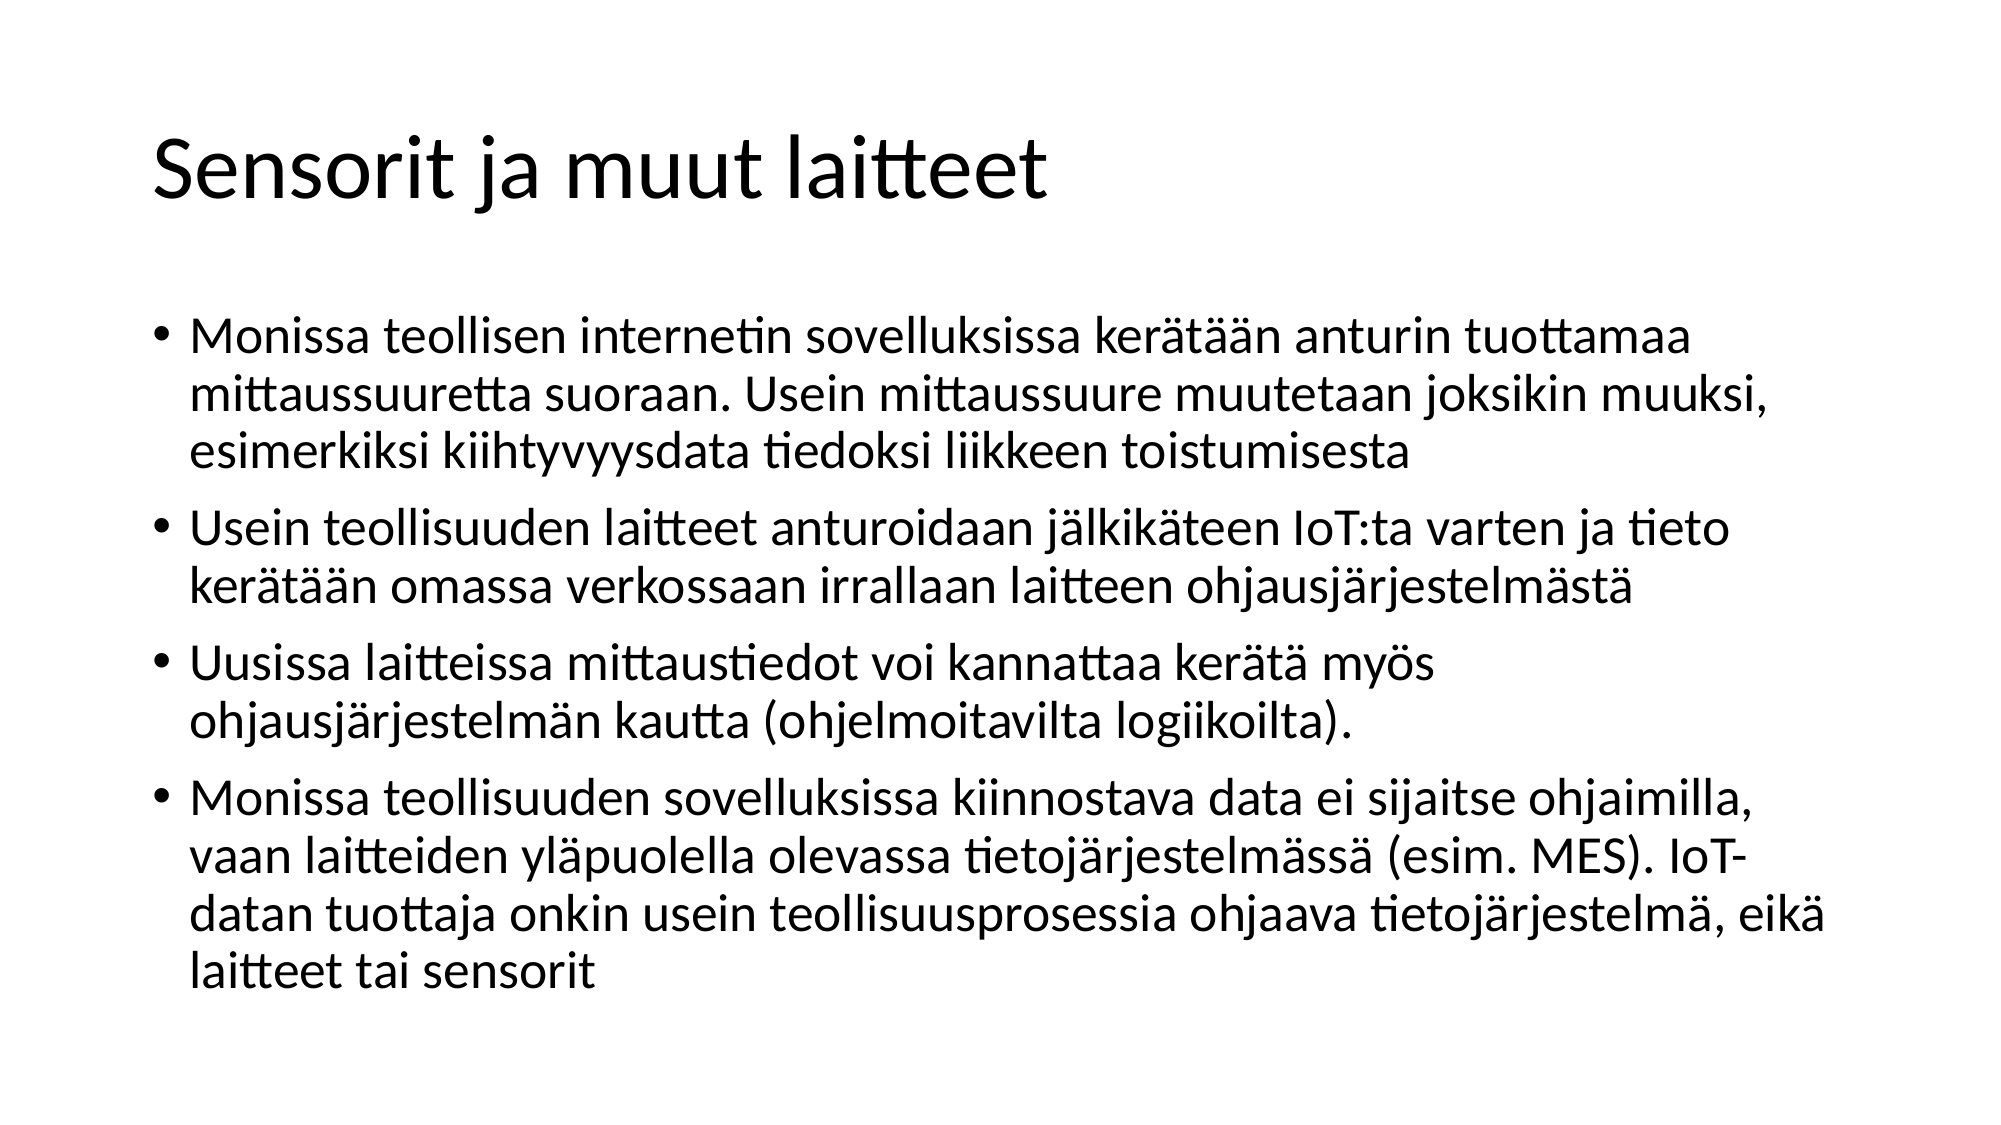

# Sensorit ja muut laitteet
Monissa teollisen internetin sovelluksissa kerätään anturin tuottamaa mittaussuuretta suoraan. Usein mittaussuure muutetaan joksikin muuksi, esimerkiksi kiihtyvyysdata tiedoksi liikkeen toistumisesta
Usein teollisuuden laitteet anturoidaan jälkikäteen IoT:ta varten ja tieto kerätään omassa verkossaan irrallaan laitteen ohjausjärjestelmästä
Uusissa laitteissa mittaustiedot voi kannattaa kerätä myös ohjausjärjestelmän kautta (ohjelmoitavilta logiikoilta).
Monissa teollisuuden sovelluksissa kiinnostava data ei sijaitse ohjaimilla, vaan laitteiden yläpuolella olevassa tietojärjestelmässä (esim. MES). IoT-datan tuottaja onkin usein teollisuusprosessia ohjaava tietojärjestelmä, eikä laitteet tai sensorit